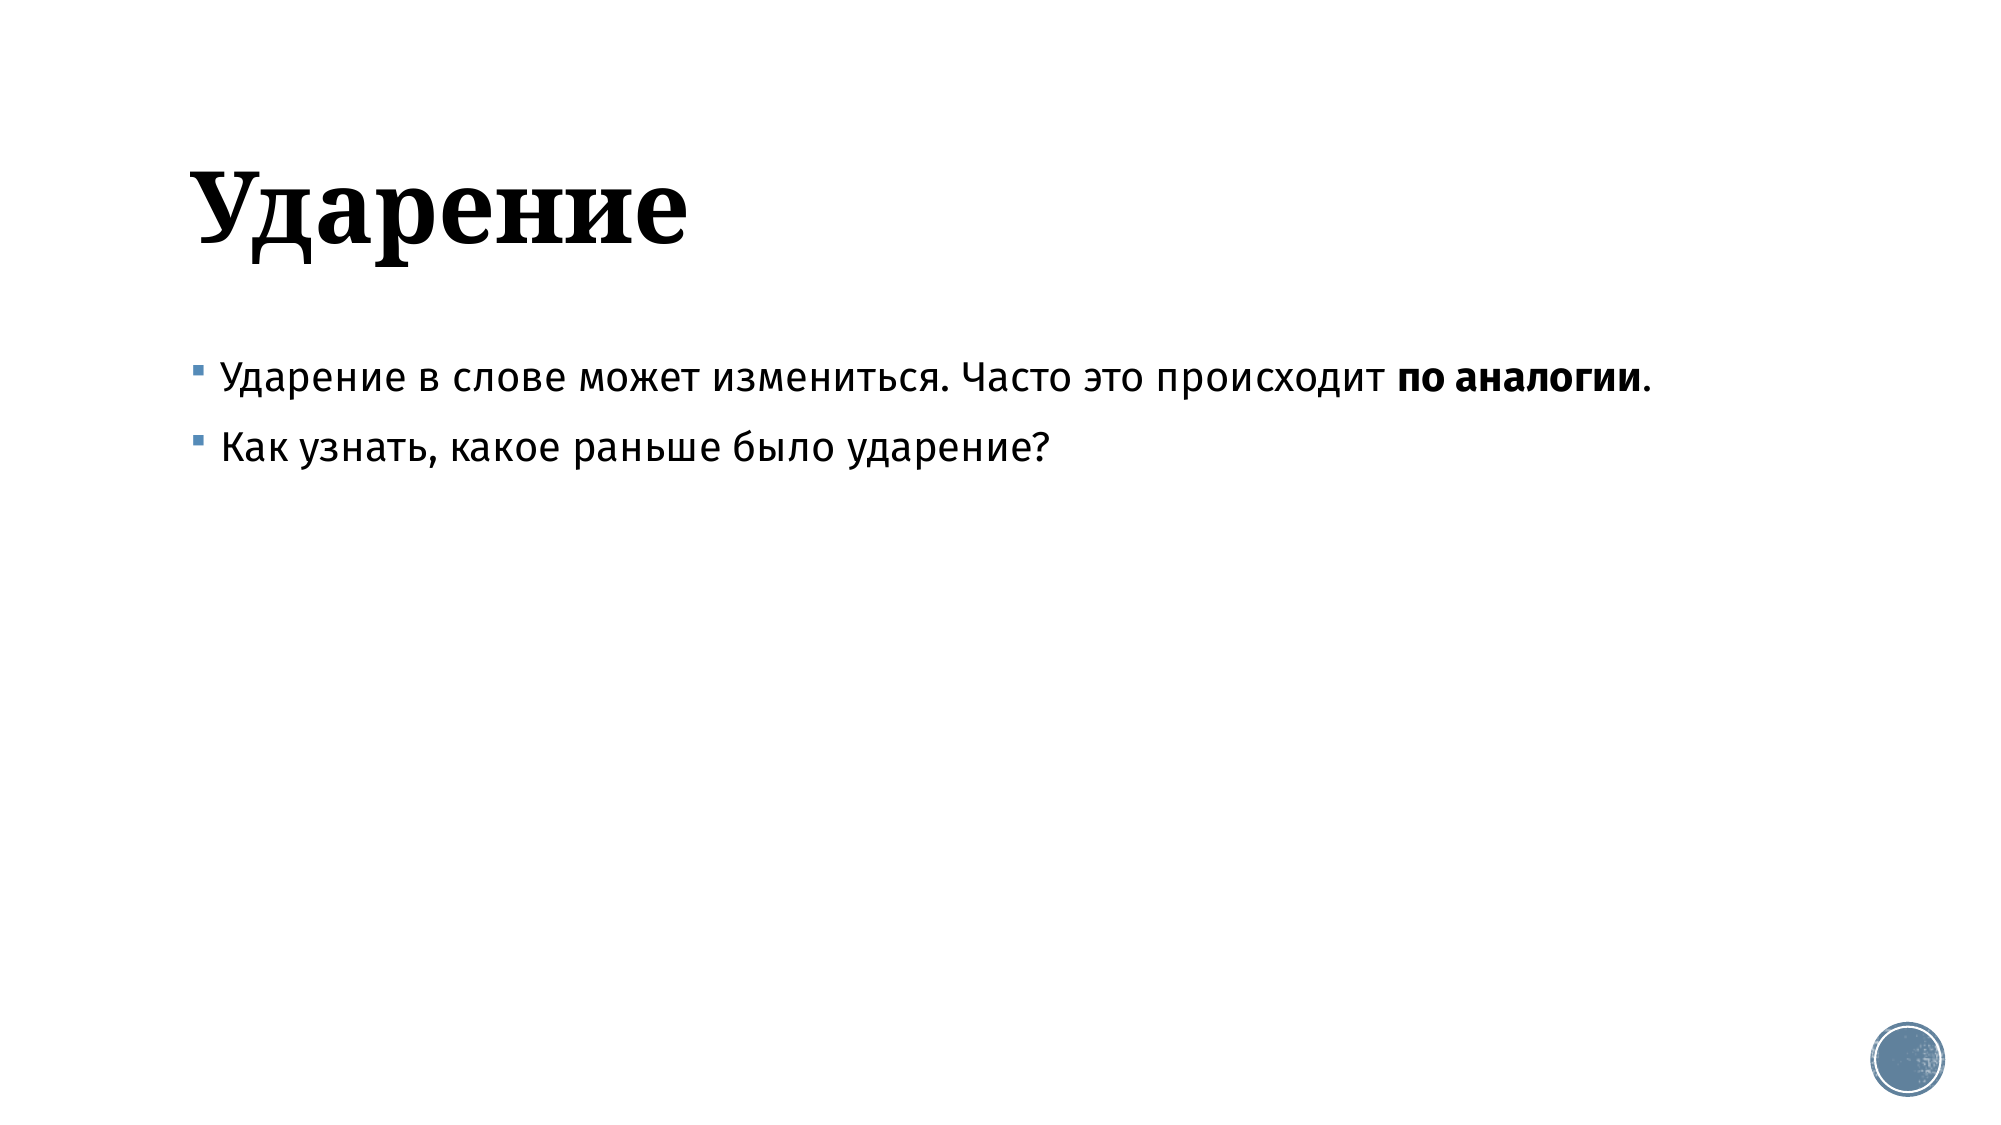

# Ударение
Ударение в слове может измениться. Часто это происходит по аналогии.
Как узнать, какое раньше было ударение?